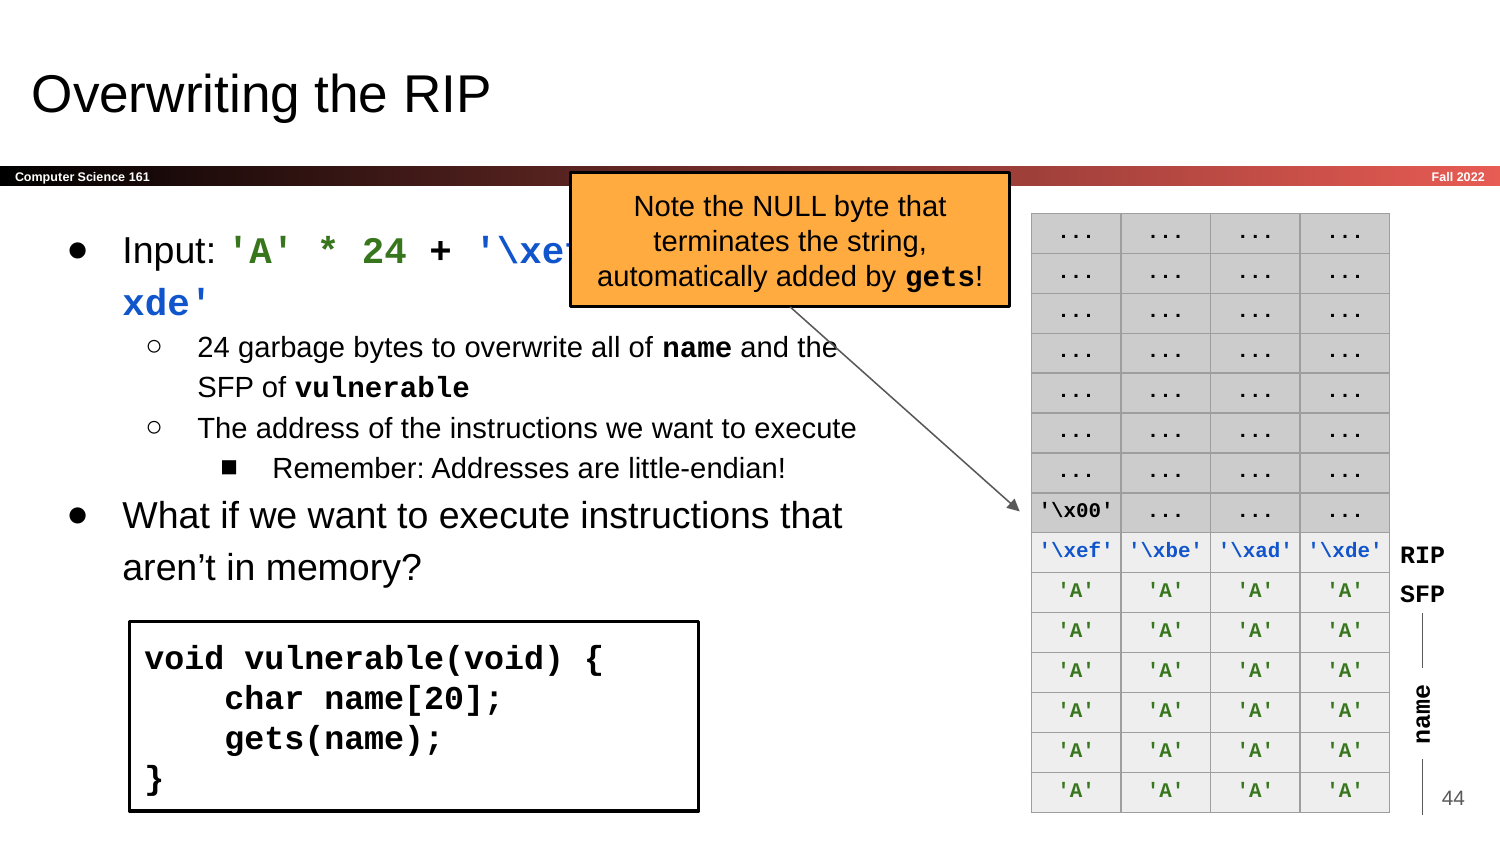

# Overwriting the RIP
Note the NULL byte that terminates the string, automatically added by gets!
Input: 'A' * 24 + '\xef\xbe\xad\xde'
24 garbage bytes to overwrite all of name and the SFP of vulnerable
The address of the instructions we want to execute
Remember: Addresses are little-endian!
What if we want to execute instructions that aren’t in memory?
| ... | ... | ... | ... |
| --- | --- | --- | --- |
| ... | ... | ... | ... |
| ... | ... | ... | ... |
| ... | ... | ... | ... |
| ... | ... | ... | ... |
| ... | ... | ... | ... |
| ... | ... | ... | ... |
| '\x00' | ... | ... | ... |
| '\xef' | '\xbe' | '\xad' | '\xde' |
| 'A' | 'A' | 'A' | 'A' |
| 'A' | 'A' | 'A' | 'A' |
| 'A' | 'A' | 'A' | 'A' |
| 'A' | 'A' | 'A' | 'A' |
| 'A' | 'A' | 'A' | 'A' |
| 'A' | 'A' | 'A' | 'A' |
RIP
SFP
void vulnerable(void) {
    char name[20];
    gets(name);
}
name
44